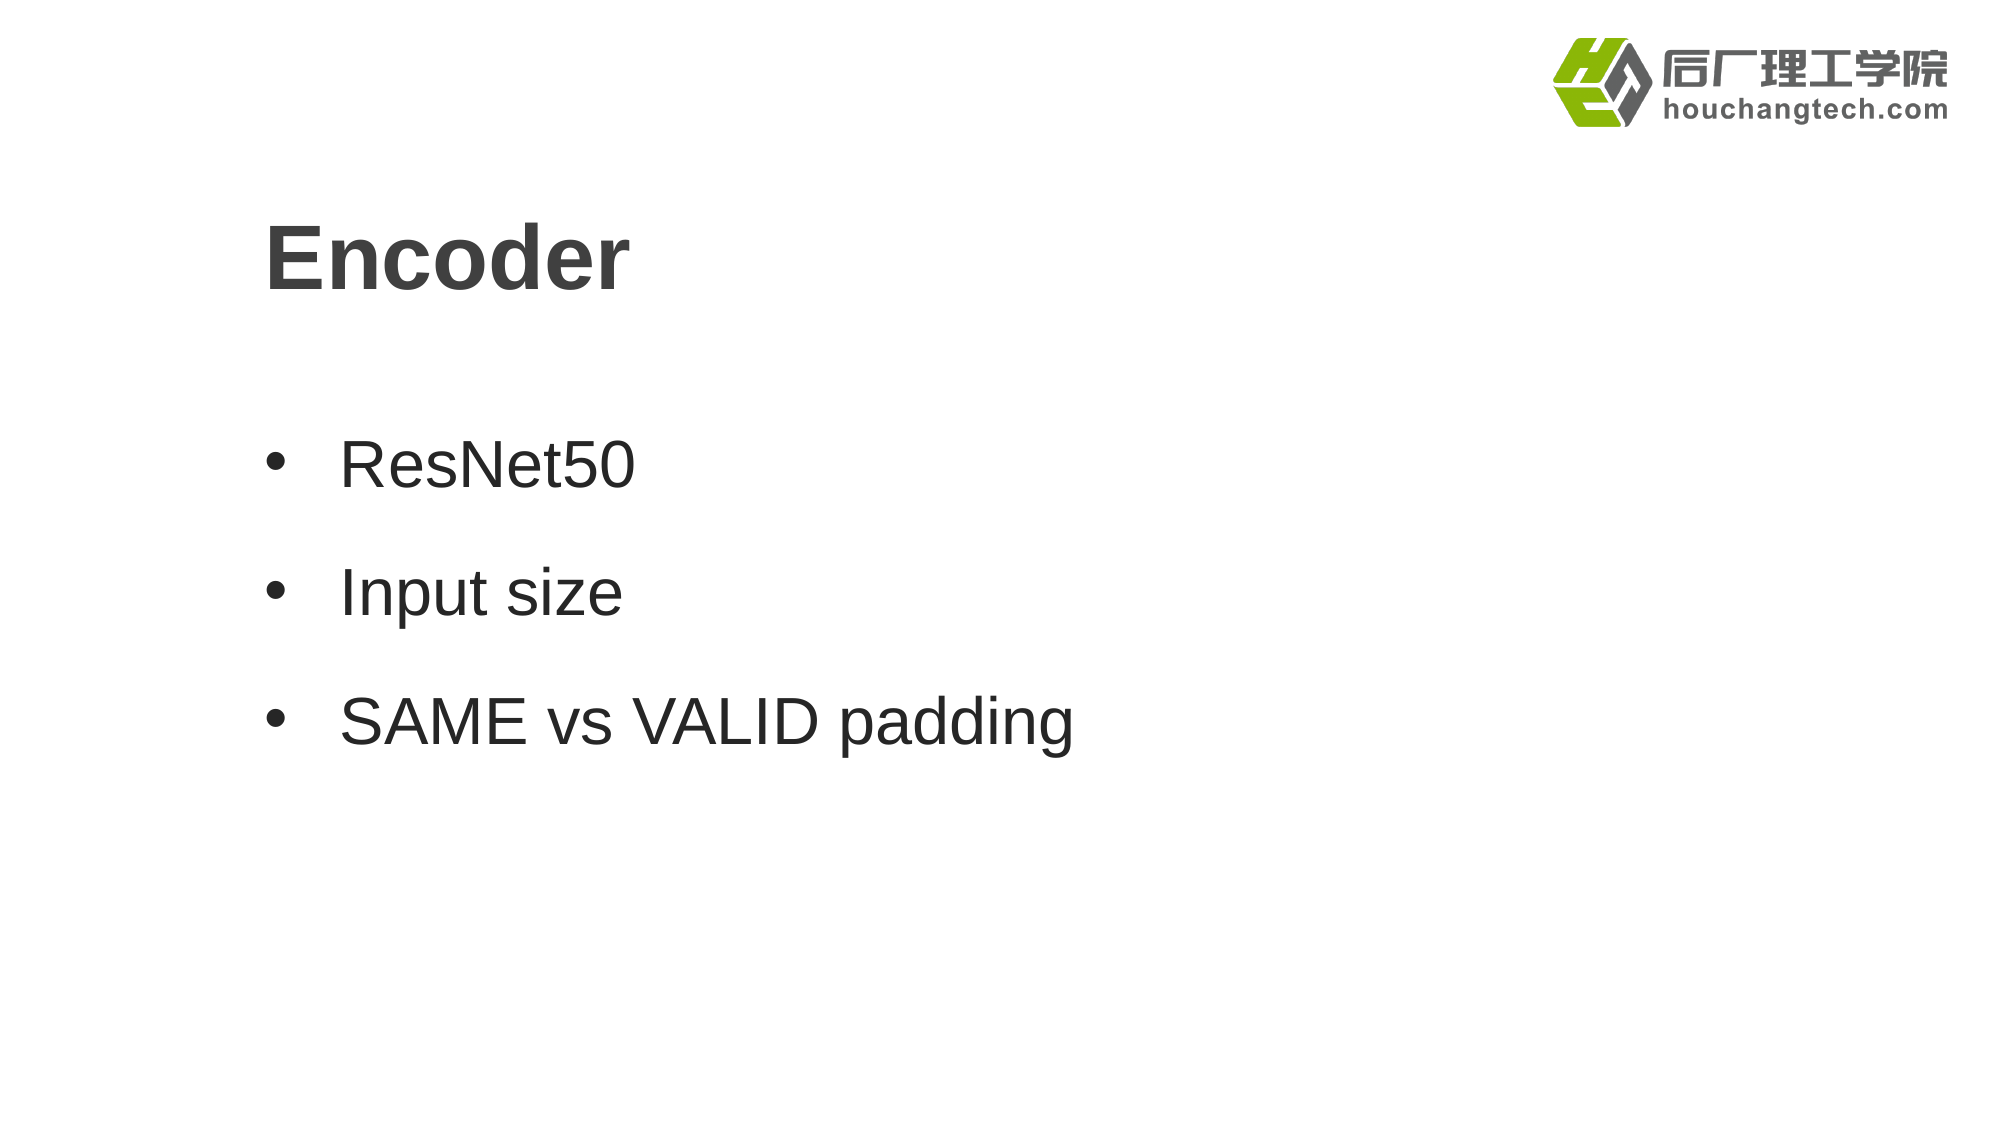

# Encoder
ResNet50
Input size
SAME vs VALID padding